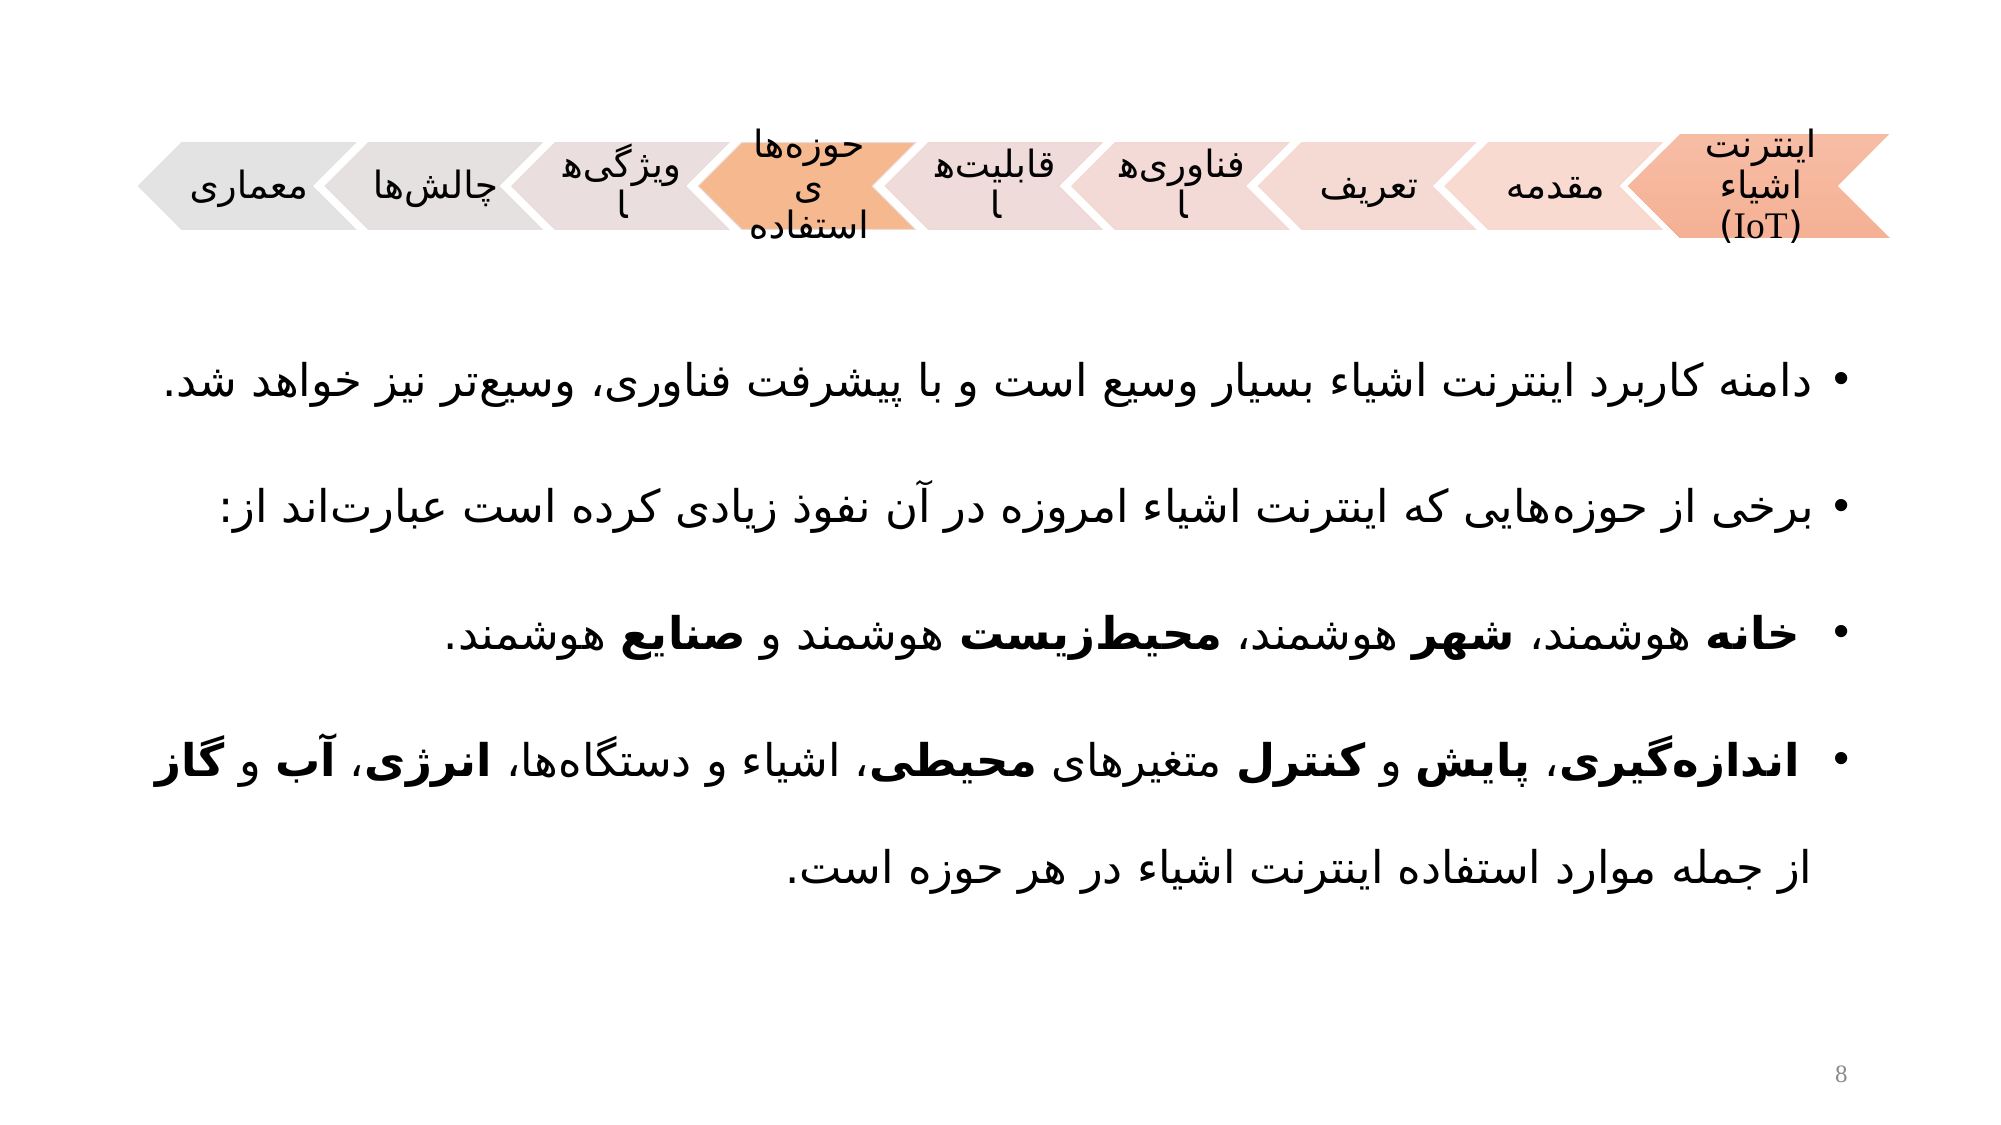

اینترنت اشیاء (IoT)
مقدمه
تعریف
فناوری‌ها
قابلیت‌ها
حوزه‌های استفاده
ویژگی‌ها
چالش‌ها
معماری
دامنه کاربرد اینترنت اشیاء بسیار وسیع است و با پیشرفت فناوری، وسیع‌تر نیز خواهد شد.
برخی از حوزه‌هایی که اینترنت اشیاء امروزه در آن نفوذ زیادی کرده است عبارت‌اند از:
 خانه هوشمند، شهر هوشمند، محیط‌زیست هوشمند و صنایع هوشمند.
 اندازه‌گیری، پایش و کنترل متغیرهای محیطی، اشیاء و دستگاه‌ها، انرژی، آب و گاز از جمله موارد استفاده اینترنت اشیاء در هر حوزه است.
8